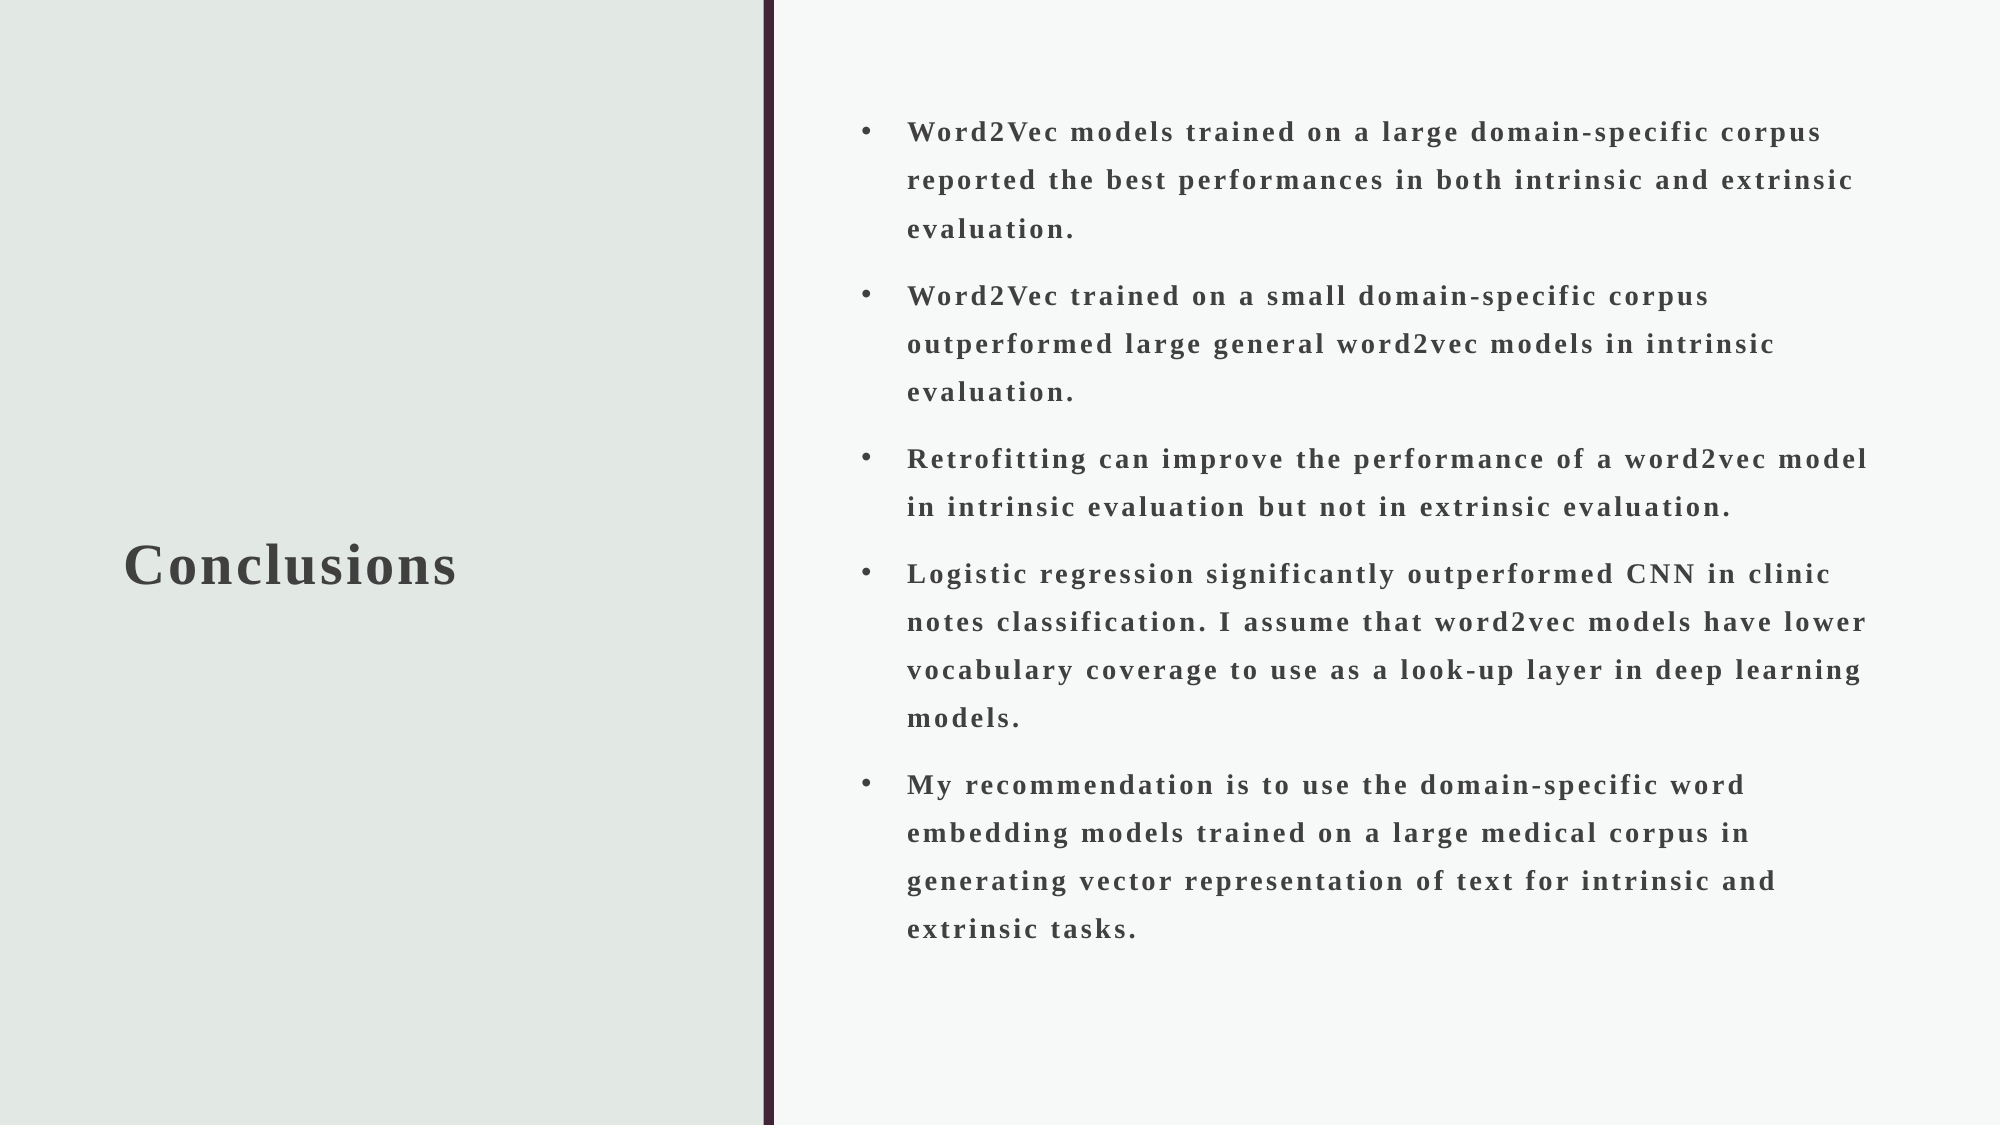

Word2Vec models trained on a large domain-specific corpus reported the best performances in both intrinsic and extrinsic evaluation.
Word2Vec trained on a small domain-specific corpus outperformed large general word2vec models in intrinsic evaluation.
Retrofitting can improve the performance of a word2vec model in intrinsic evaluation but not in extrinsic evaluation.
Logistic regression significantly outperformed CNN in clinic notes classification. I assume that word2vec models have lower vocabulary coverage to use as a look-up layer in deep learning models.
My recommendation is to use the domain-specific word embedding models trained on a large medical corpus in generating vector representation of text for intrinsic and extrinsic tasks.

# Conclusions